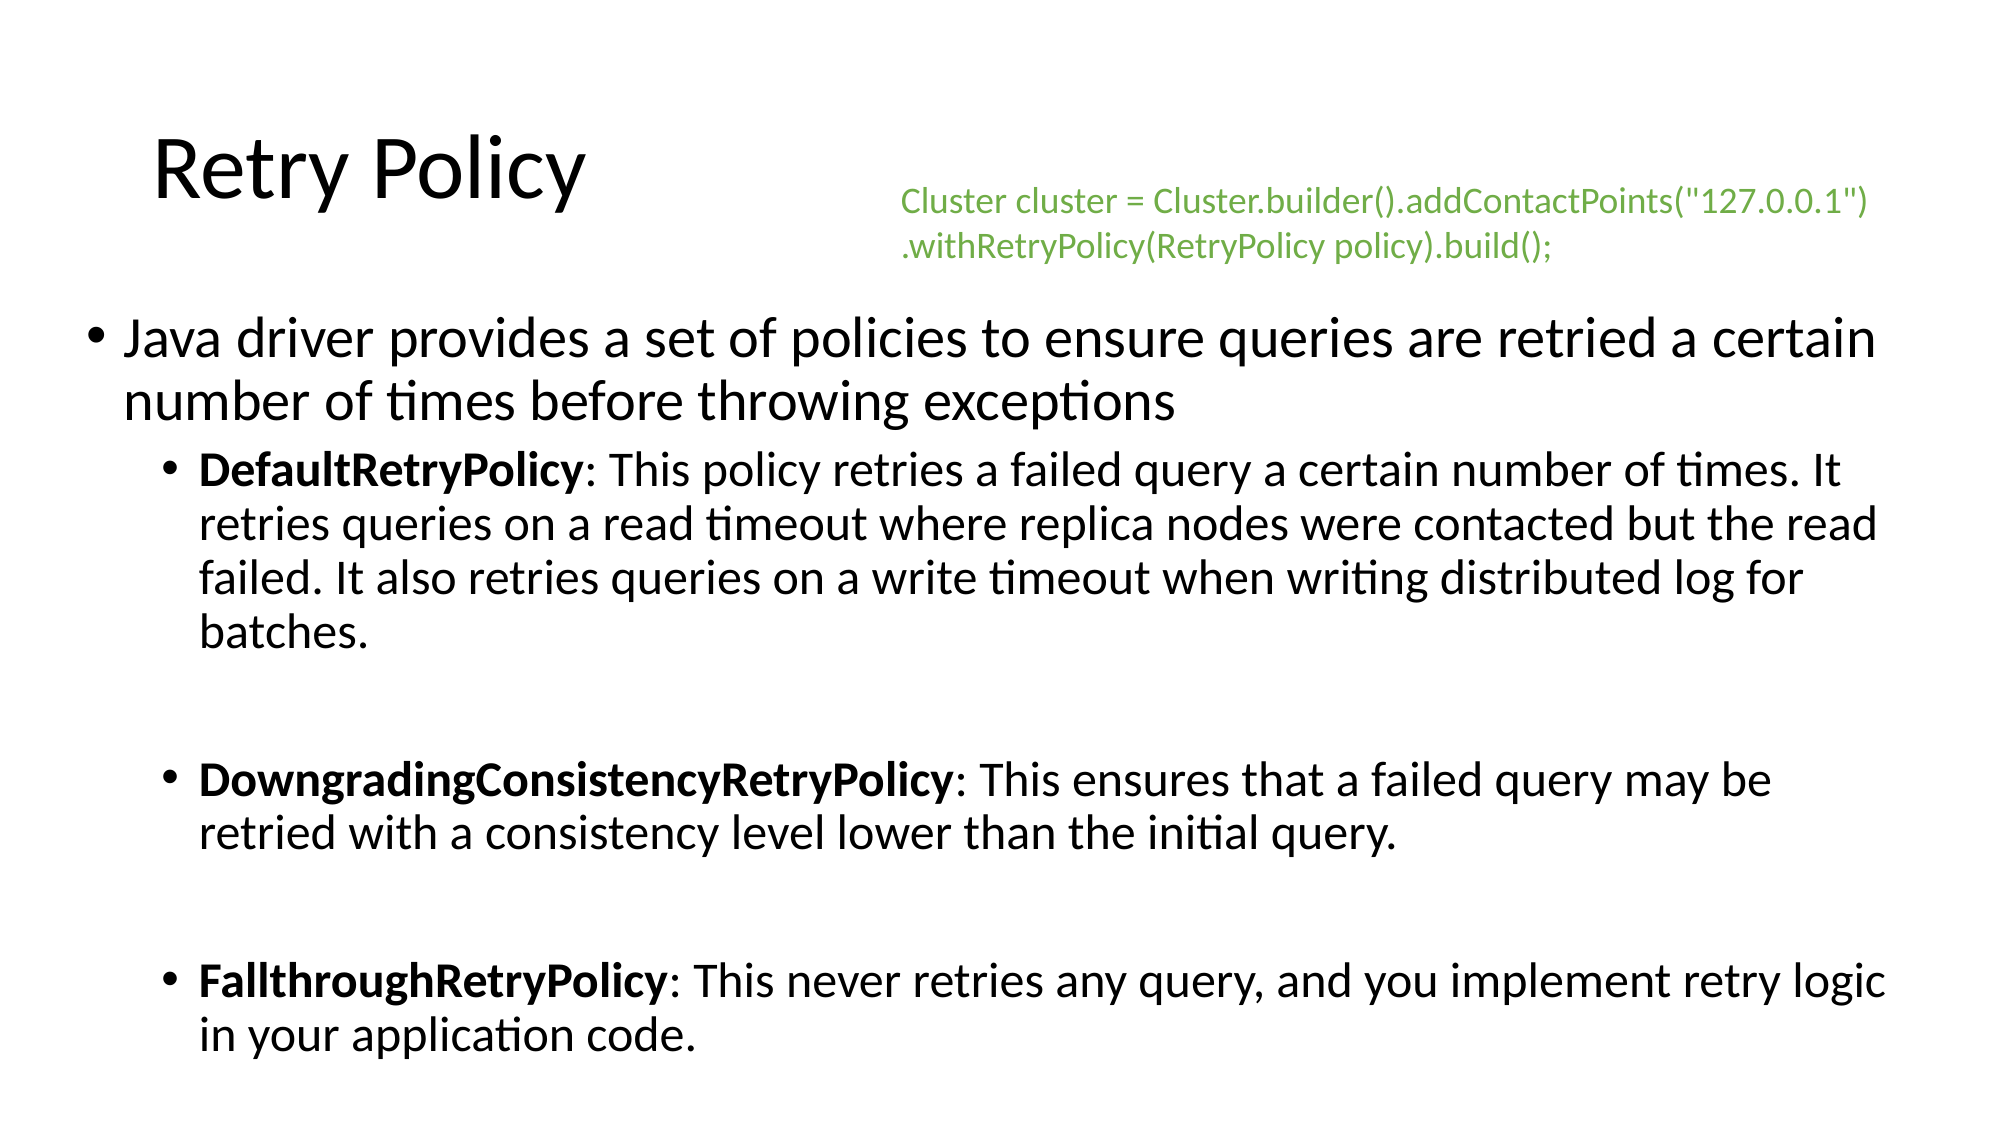

# Retry Policy
Cluster cluster = Cluster.builder().addContactPoints("127.0.0.1")
.withRetryPolicy(RetryPolicy policy).build();
Java driver provides a set of policies to ensure queries are retried a certain number of times before throwing exceptions
DefaultRetryPolicy: This policy retries a failed query a certain number of times. It retries queries on a read timeout where replica nodes were contacted but the read failed. It also retries queries on a write timeout when writing distributed log for batches.

DowngradingConsistencyRetryPolicy: This ensures that a failed query may be retried with a consistency level lower than the initial query.

FallthroughRetryPolicy: This never retries any query, and you implement retry logic in your application code.